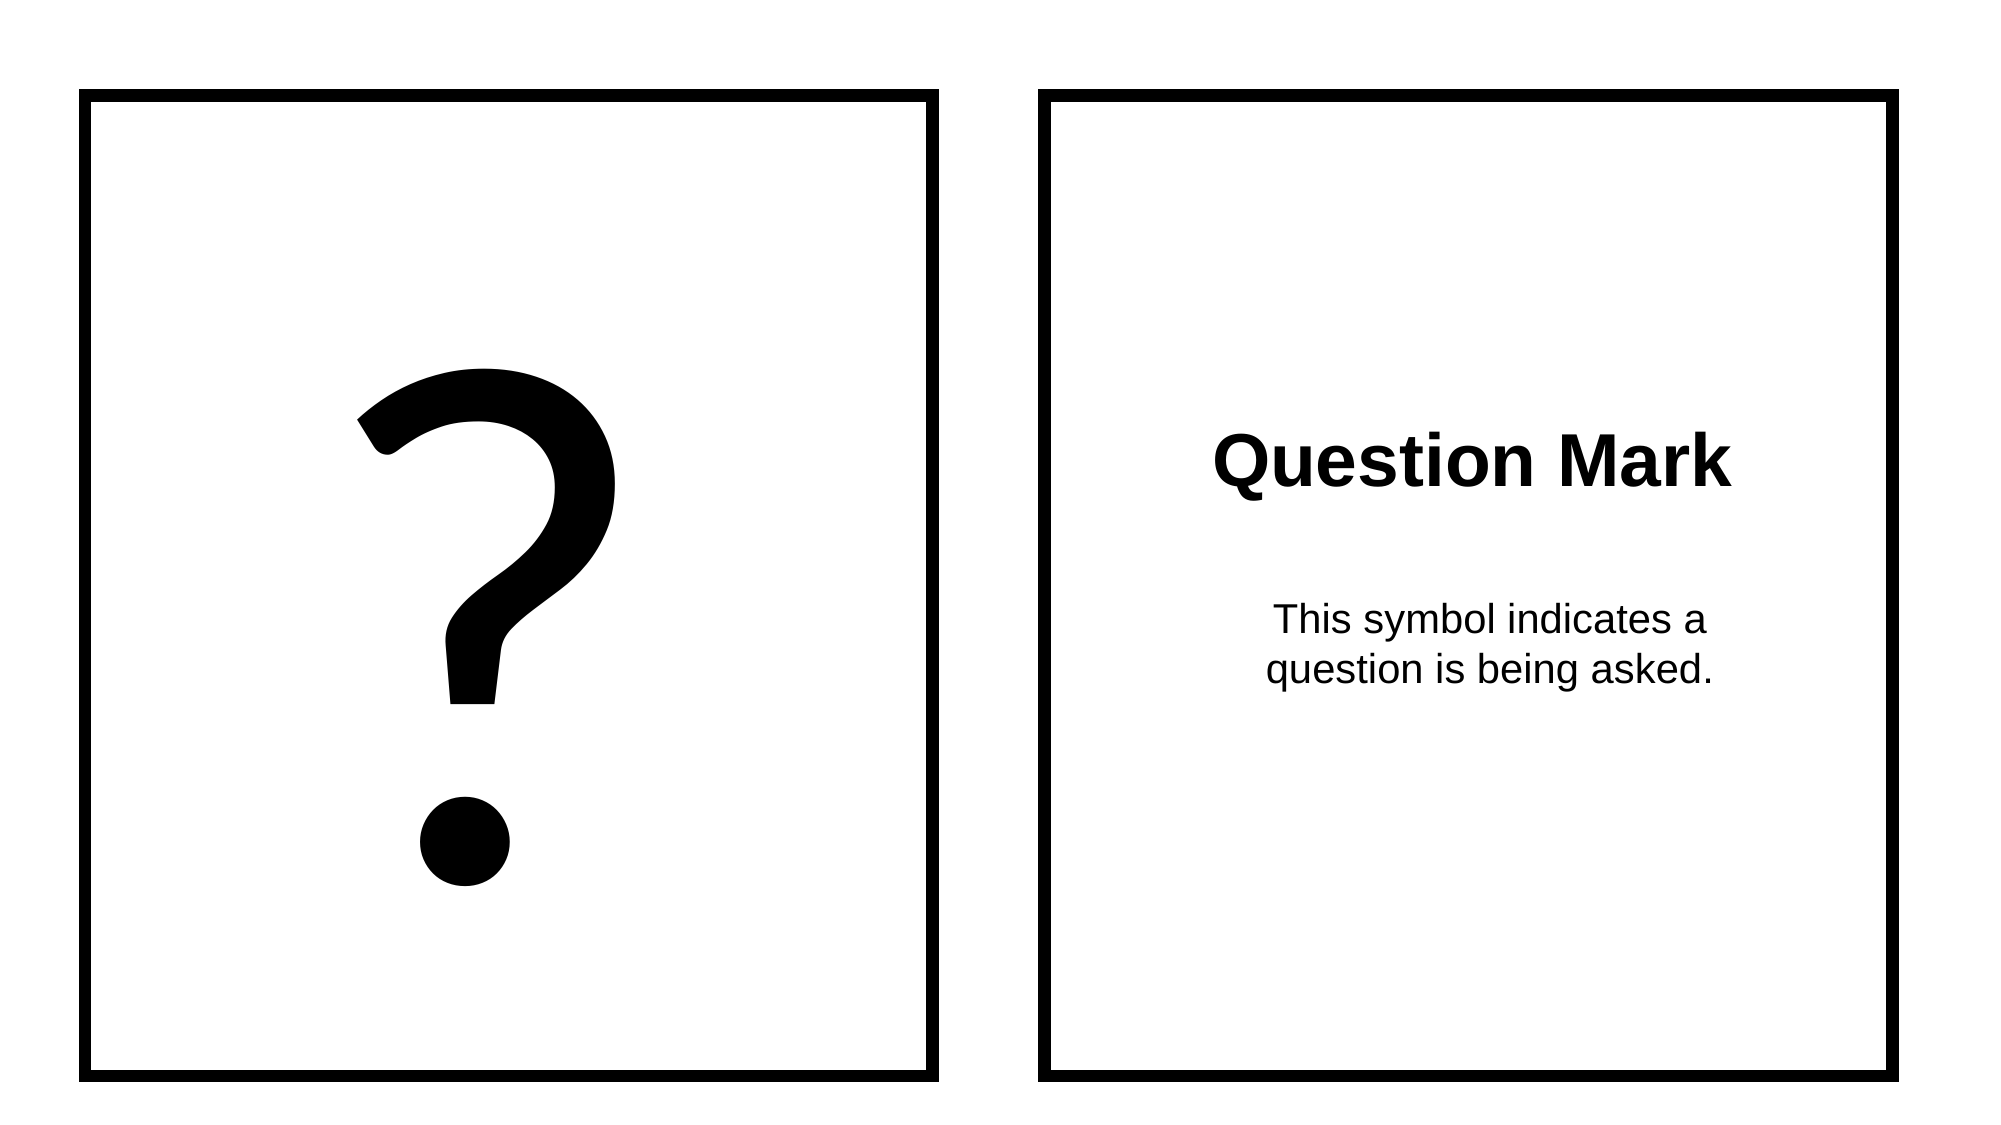

?
Question Mark

This symbol indicates a question is being asked.